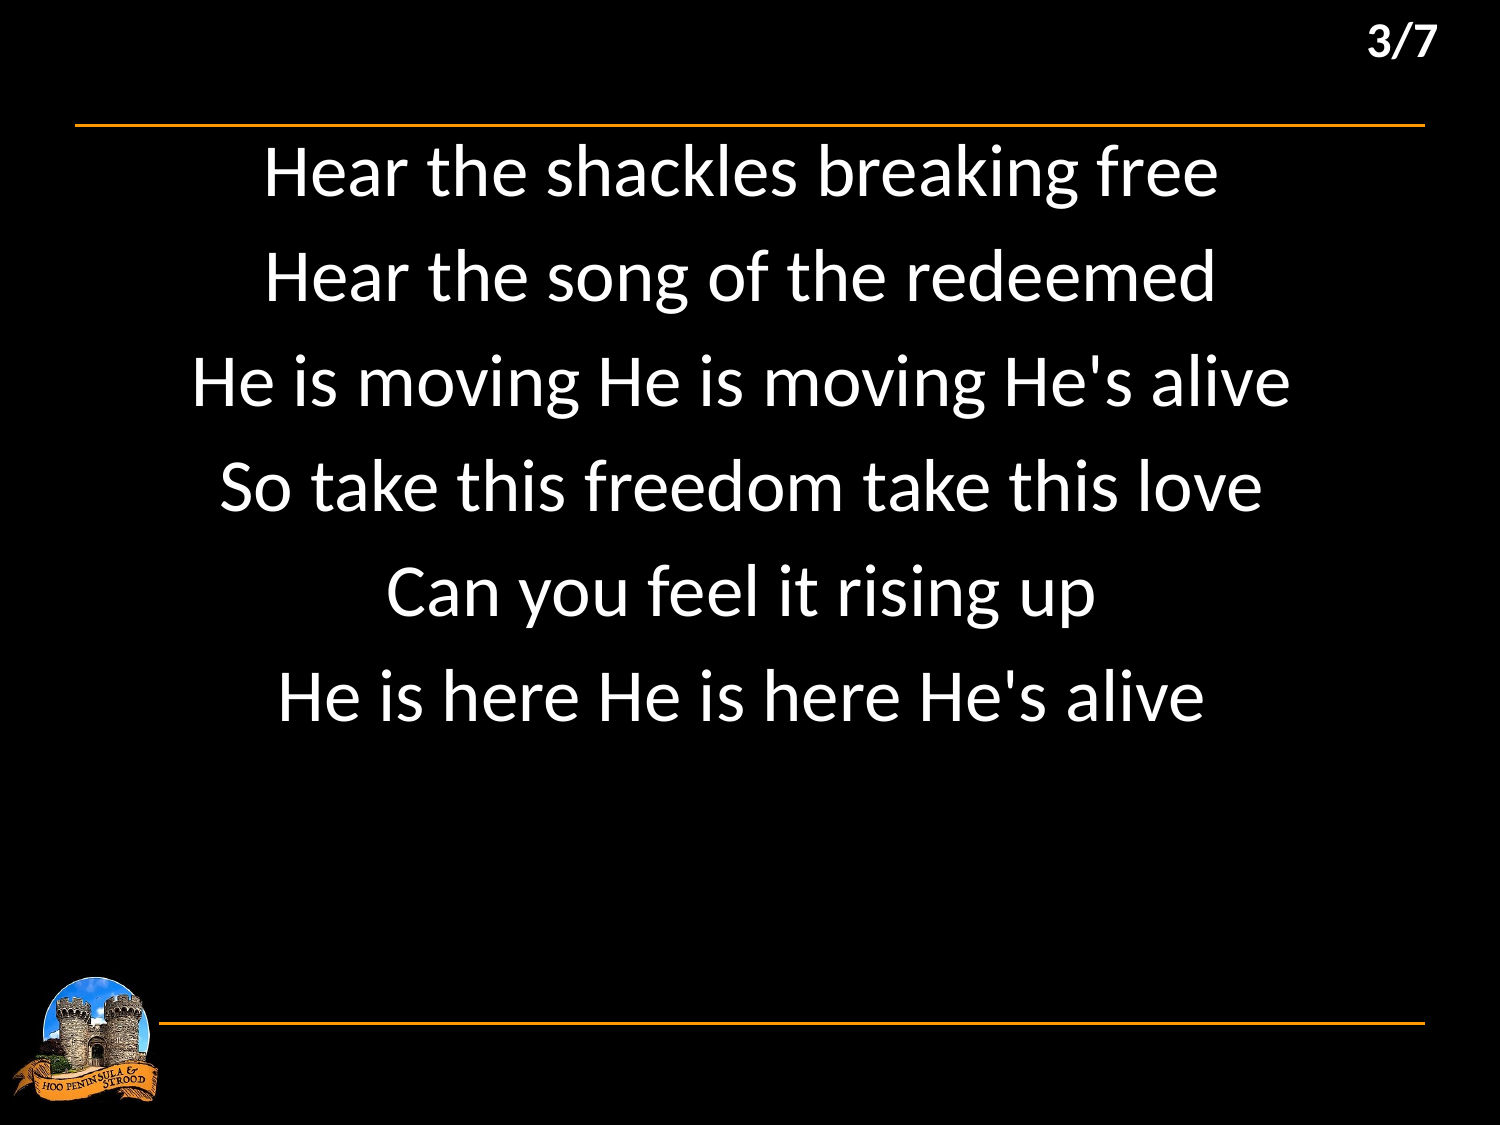

3/7
Hear the shackles breaking free
Hear the song of the redeemed
He is moving He is moving He's alive
So take this freedom take this love
Can you feel it rising up
He is here He is here He's alive